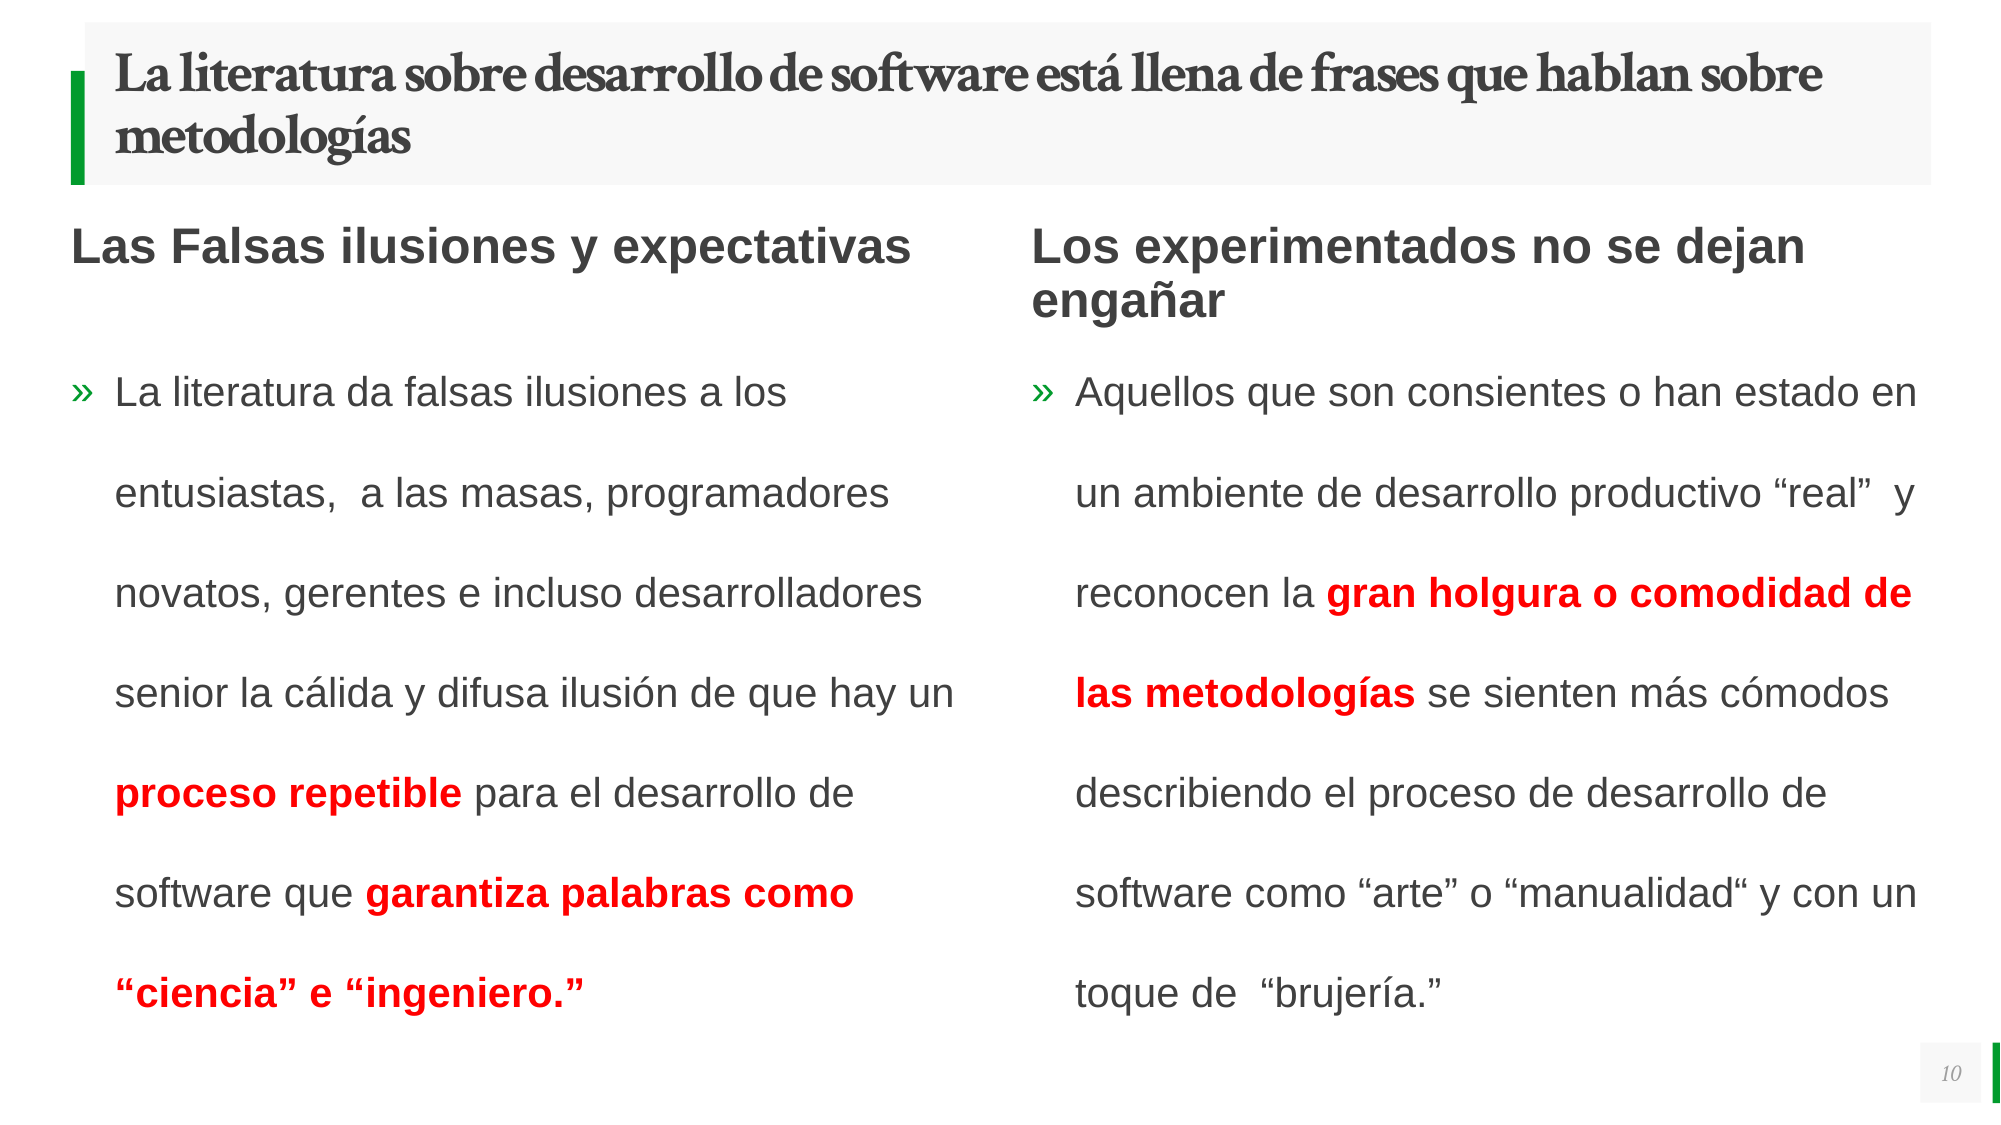

# La literatura sobre desarrollo de software está llena de frases que hablan sobre metodologías
Las Falsas ilusiones y expectativas
Los experimentados no se dejan engañar
La literatura da falsas ilusiones a los entusiastas,  a las masas, programadores novatos, gerentes e incluso desarrolladores senior la cálida y difusa ilusión de que hay un proceso repetible para el desarrollo de software que garantiza palabras como “ciencia” e “ingeniero.”
Aquellos que son consientes o han estado en un ambiente de desarrollo productivo “real”  y reconocen la gran holgura o comodidad de las metodologías se sienten más cómodos describiendo el proceso de desarrollo de software como “arte” o “manualidad“ y con un toque de  “brujería.”
10